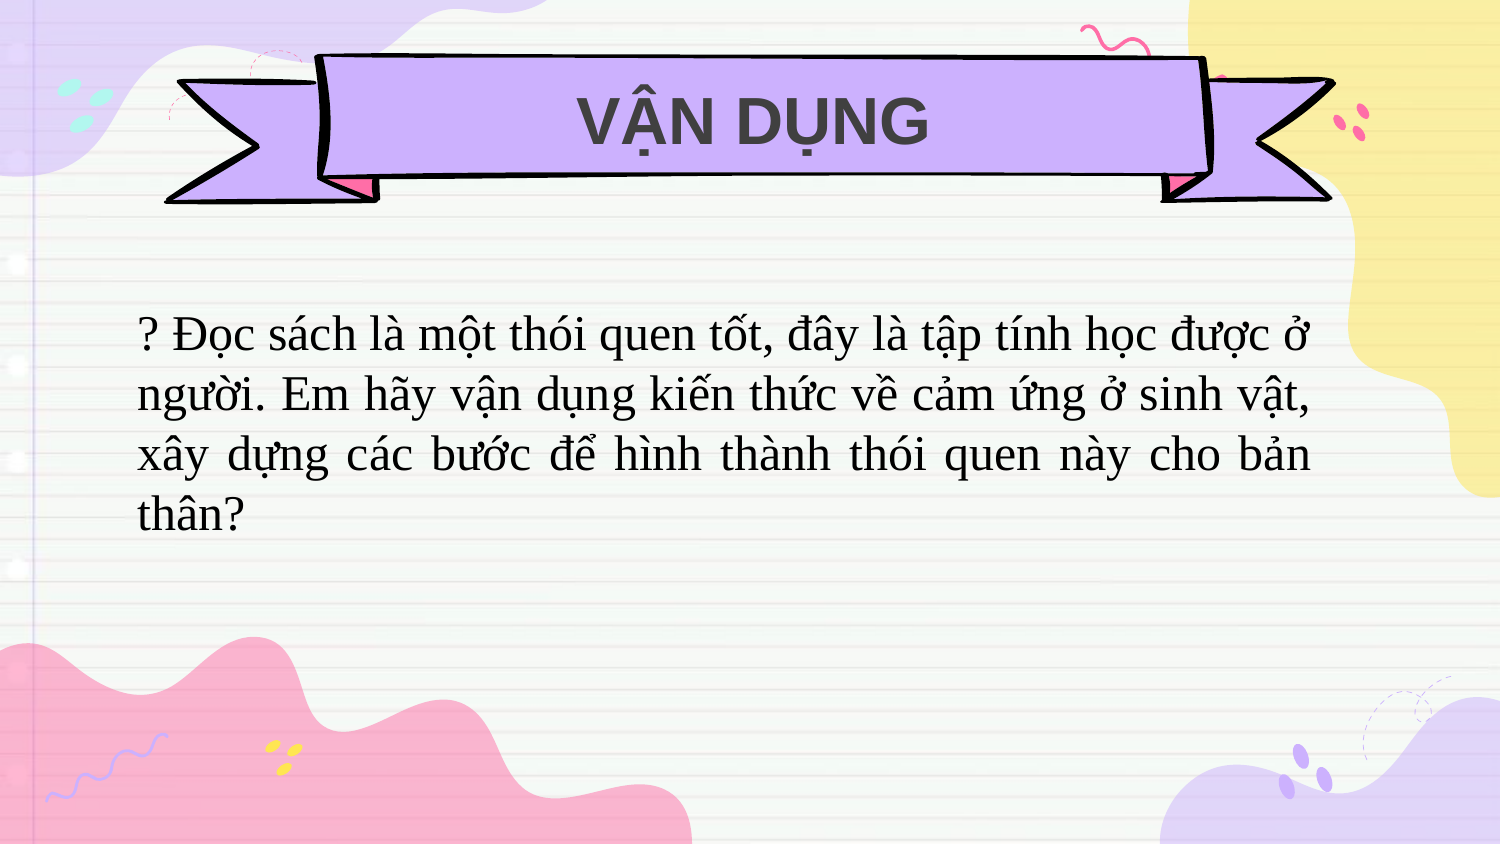

VẬN DỤNG
? Đọc sách là một thói quen tốt, đây là tập tính học được ở người. Em hãy vận dụng kiến thức về cảm ứng ở sinh vật, xây dựng các bước để hình thành thói quen này cho bản thân?